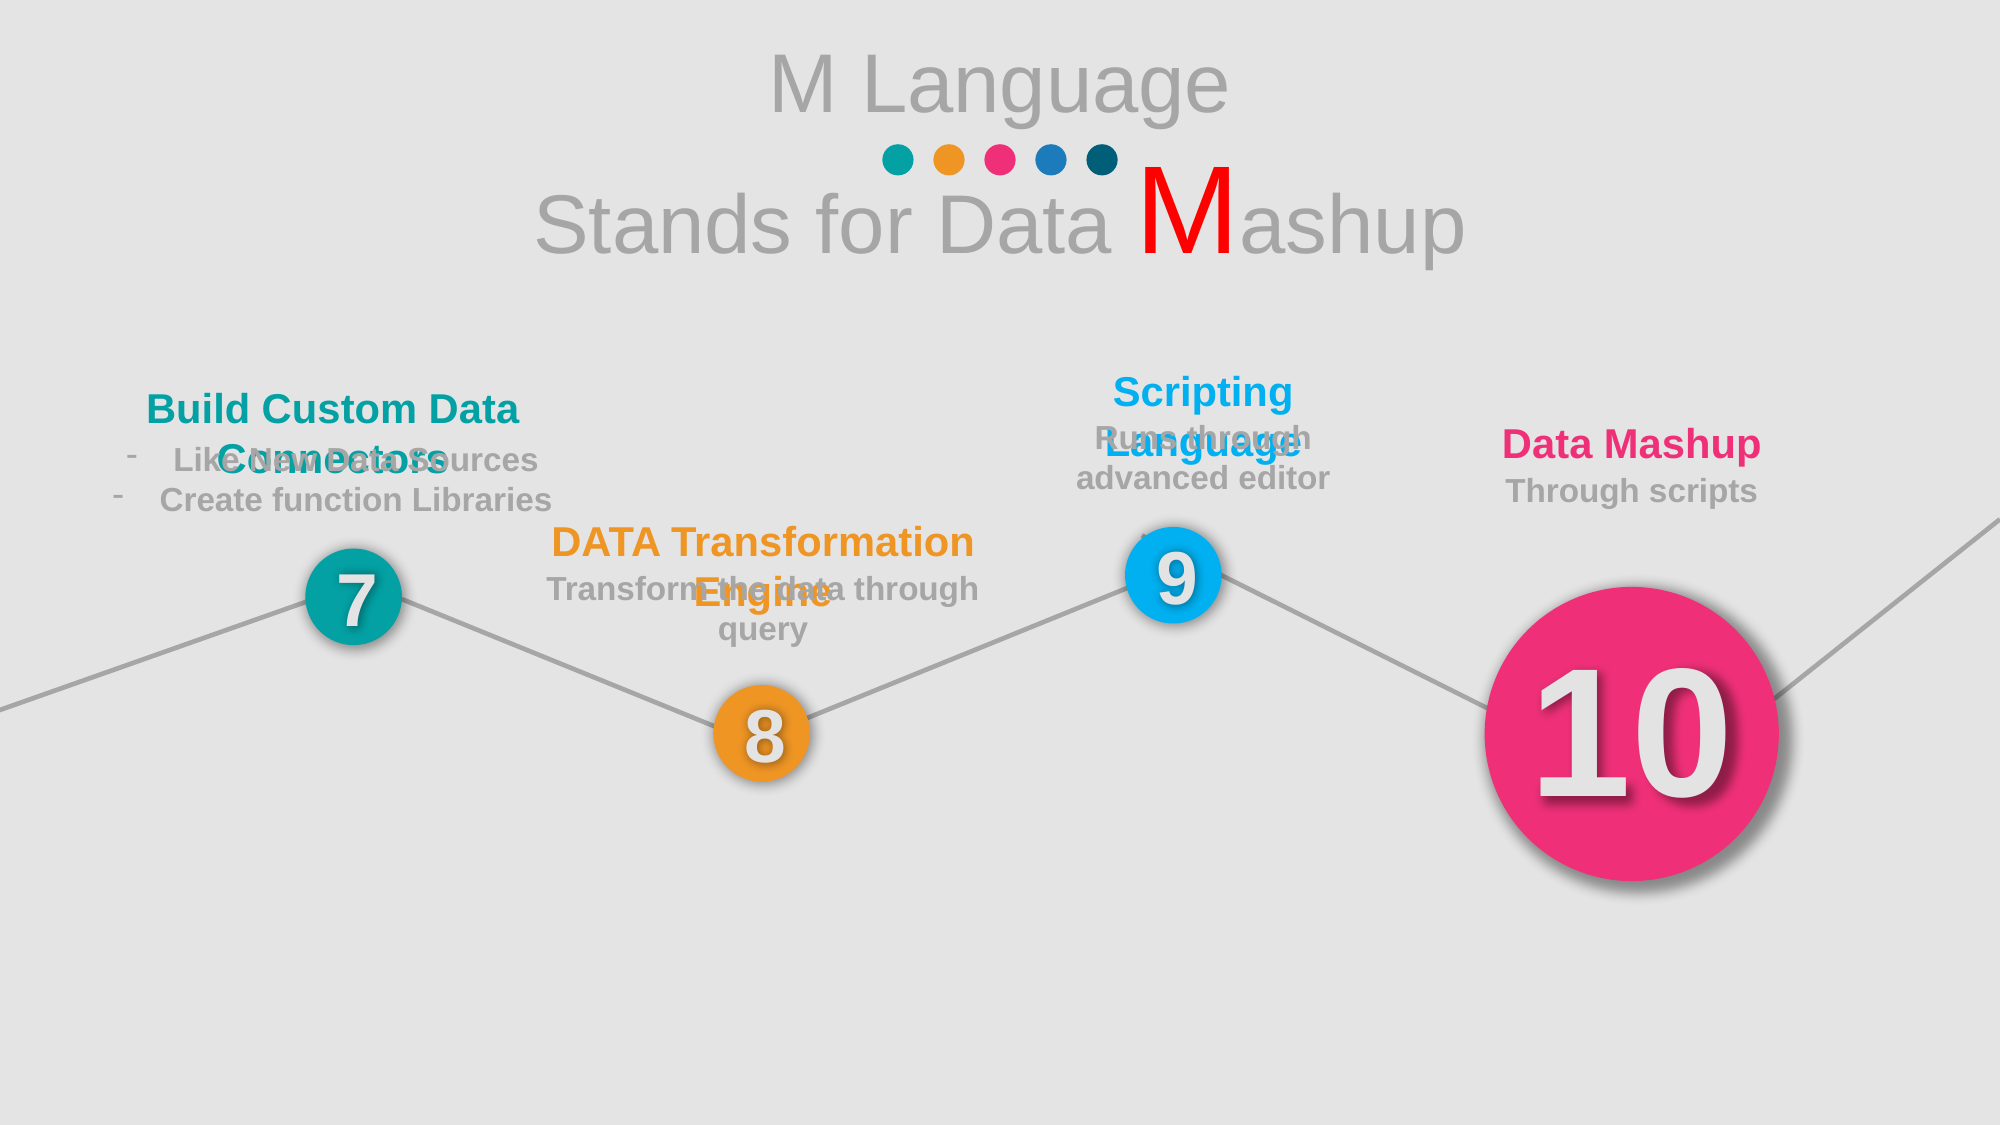

M Language
Stands for Data Mashup

Scripting Language
Runs through advanced editor
Build Custom Data Connectors
Like New Data Sources
Create function Libraries
Data Mashup
Through scripts
DATA Transformation Engine
Transform the data through query
9

7

10
8